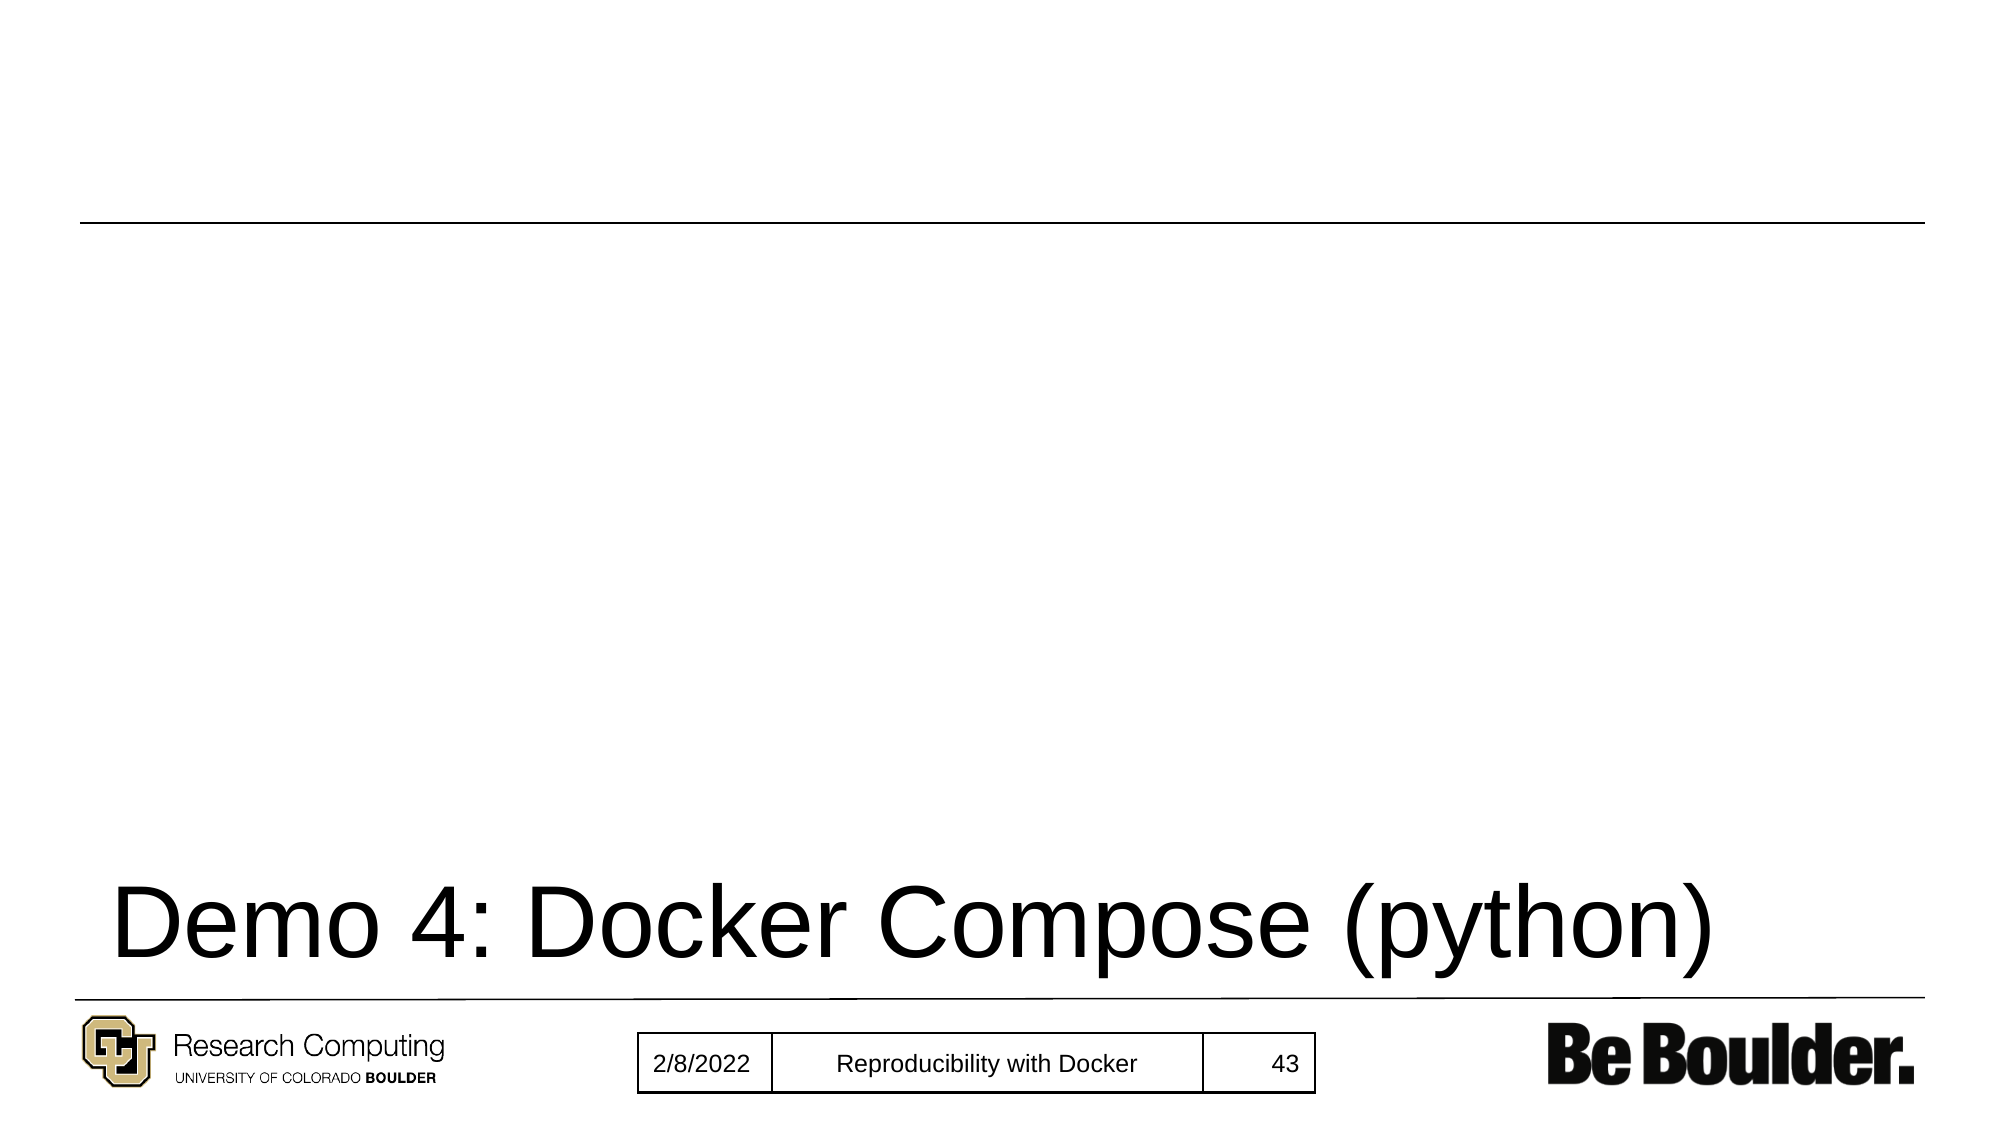

# Demo 4: Docker Compose (python)
2/8/2022
43
Reproducibility with Docker